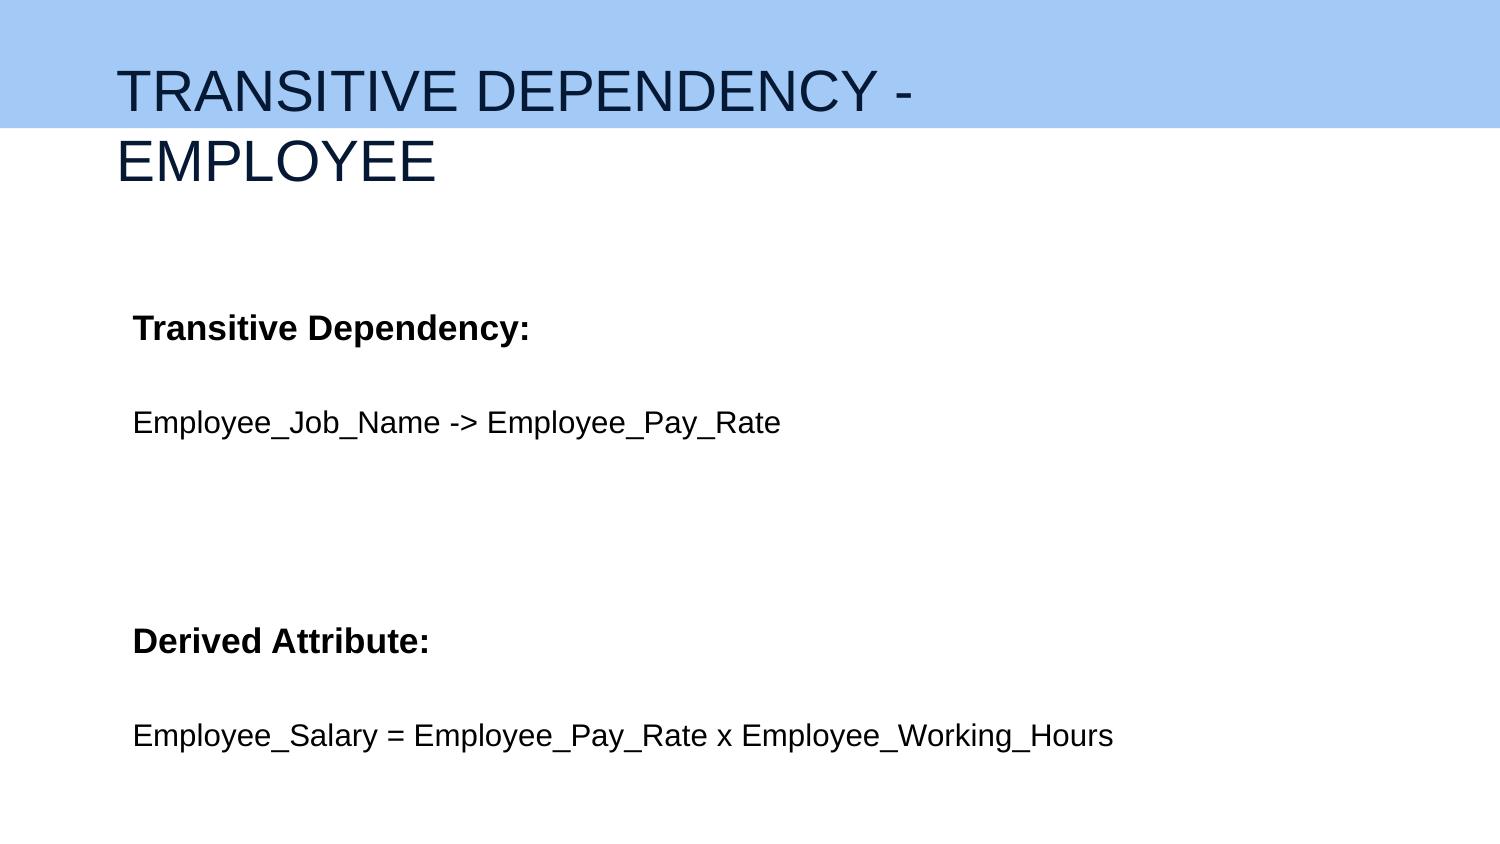

# TRANSITIVE DEPENDENCY - EMPLOYEE
Transitive Dependency:

Employee_Job_Name -> Employee_Pay_Rate

Derived Attribute:

Employee_Salary = Employee_Pay_Rate x Employee_Working_Hours